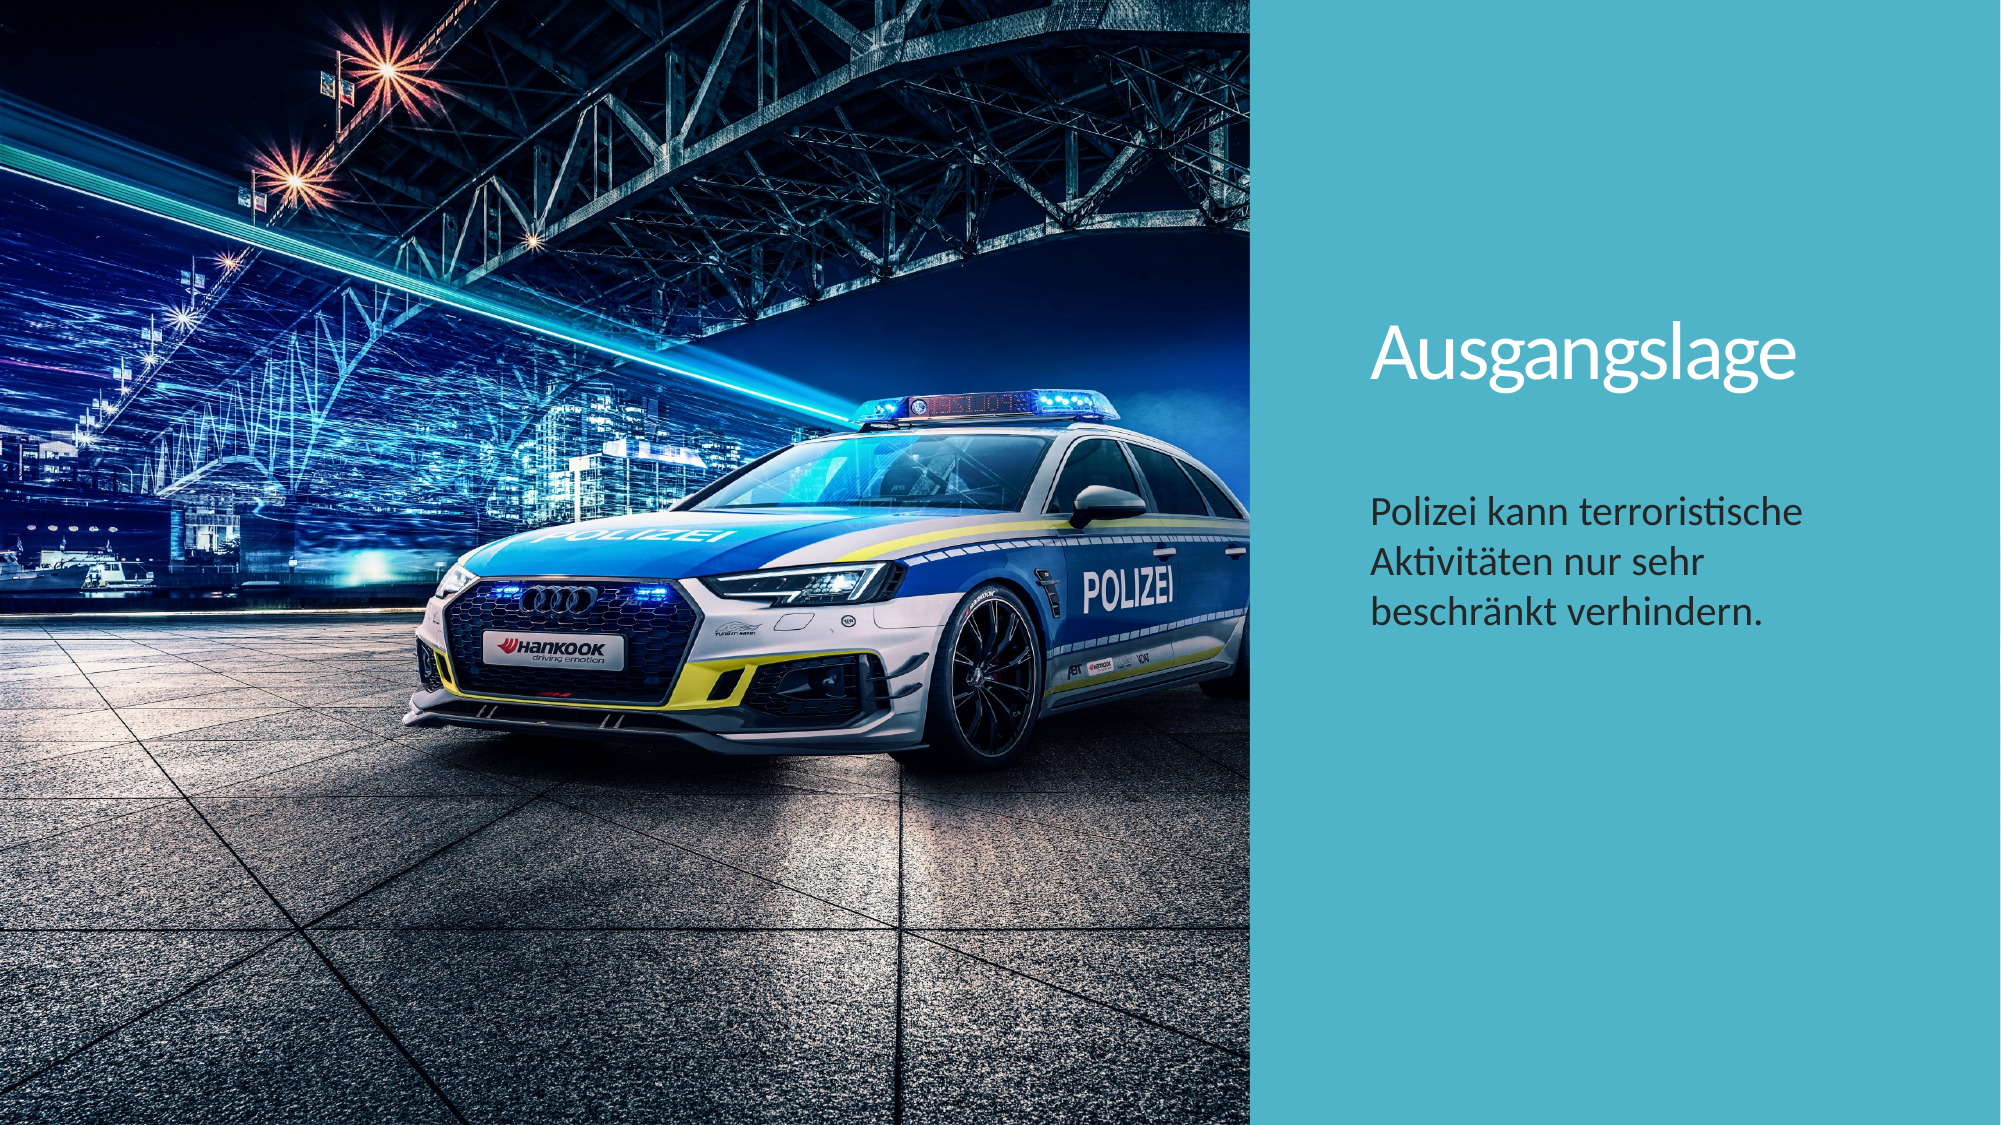

# Ausgangslage

Polizei kann terroristische Aktivitäten nur sehr beschränkt verhindern.